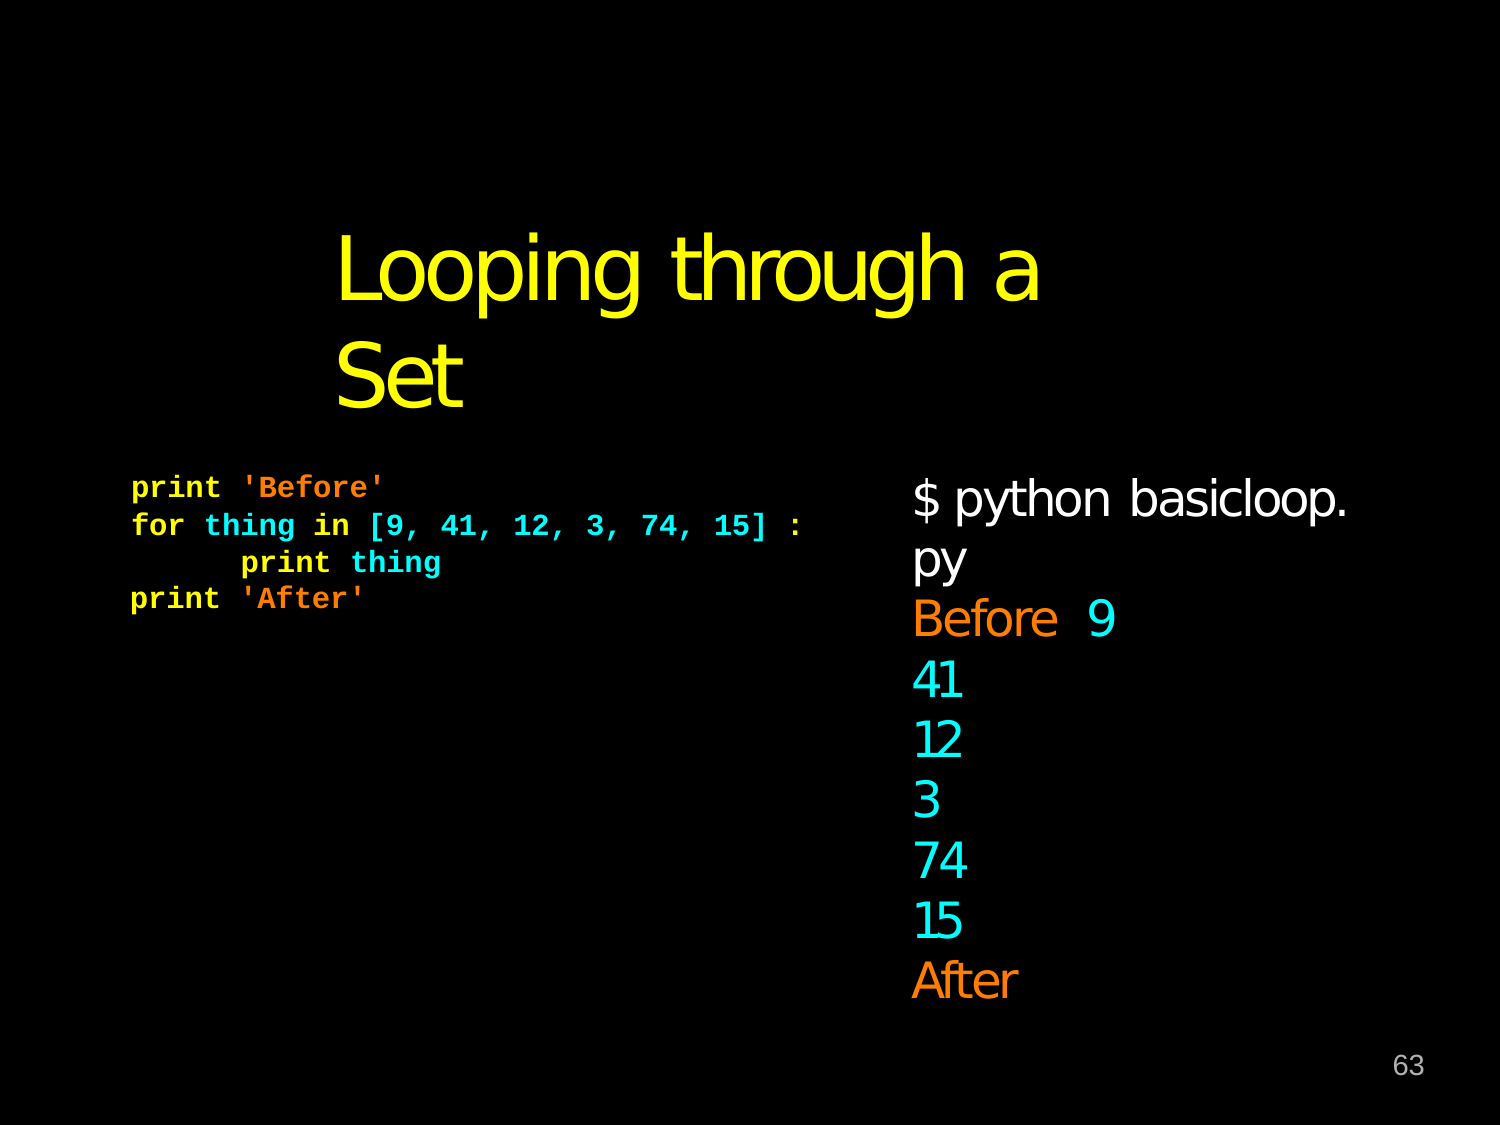

# Looping through a Set
print 'Before'
for thing in [9, 41, 12, 3, 74, 15] :  print thing
print 'After'
$ python basicloop.  py
Before  9
41
12
3
74
15
After
63